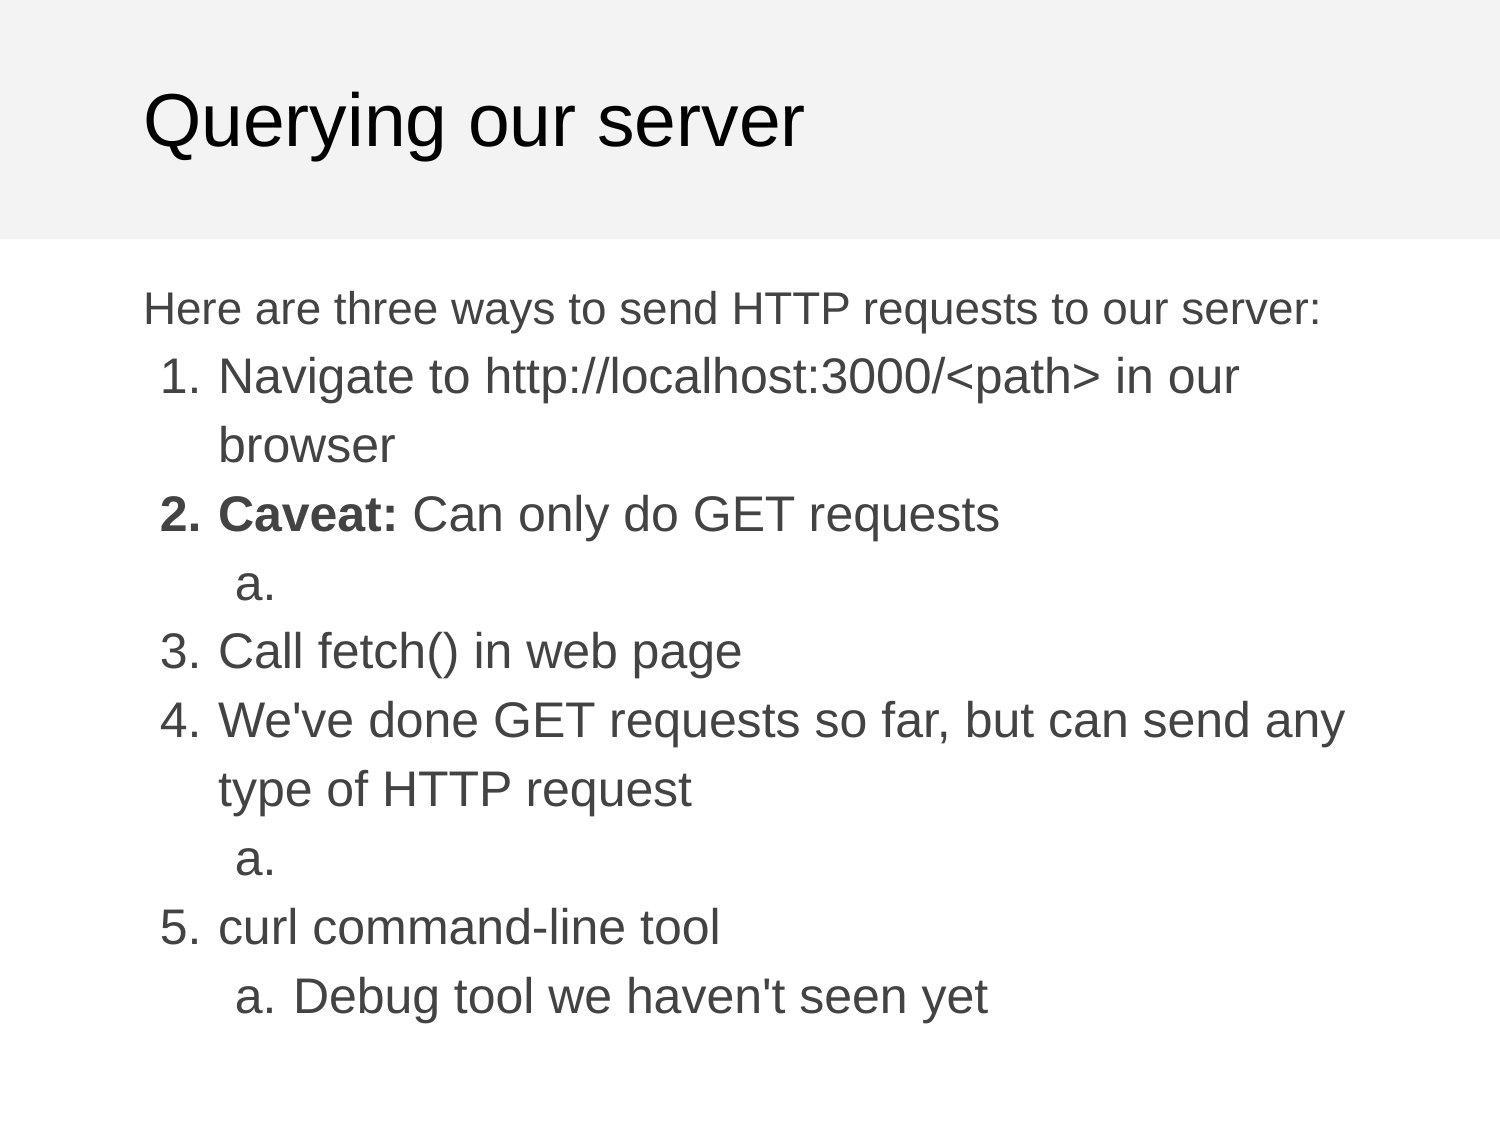

Querying our server
Here are three ways to send HTTP requests to our server:
Navigate to http://localhost:3000/<path> in our browser
Caveat: Can only do GET requests

Call fetch() in web page
We've done GET requests so far, but can send any type of HTTP request

curl command-line tool
Debug tool we haven't seen yet